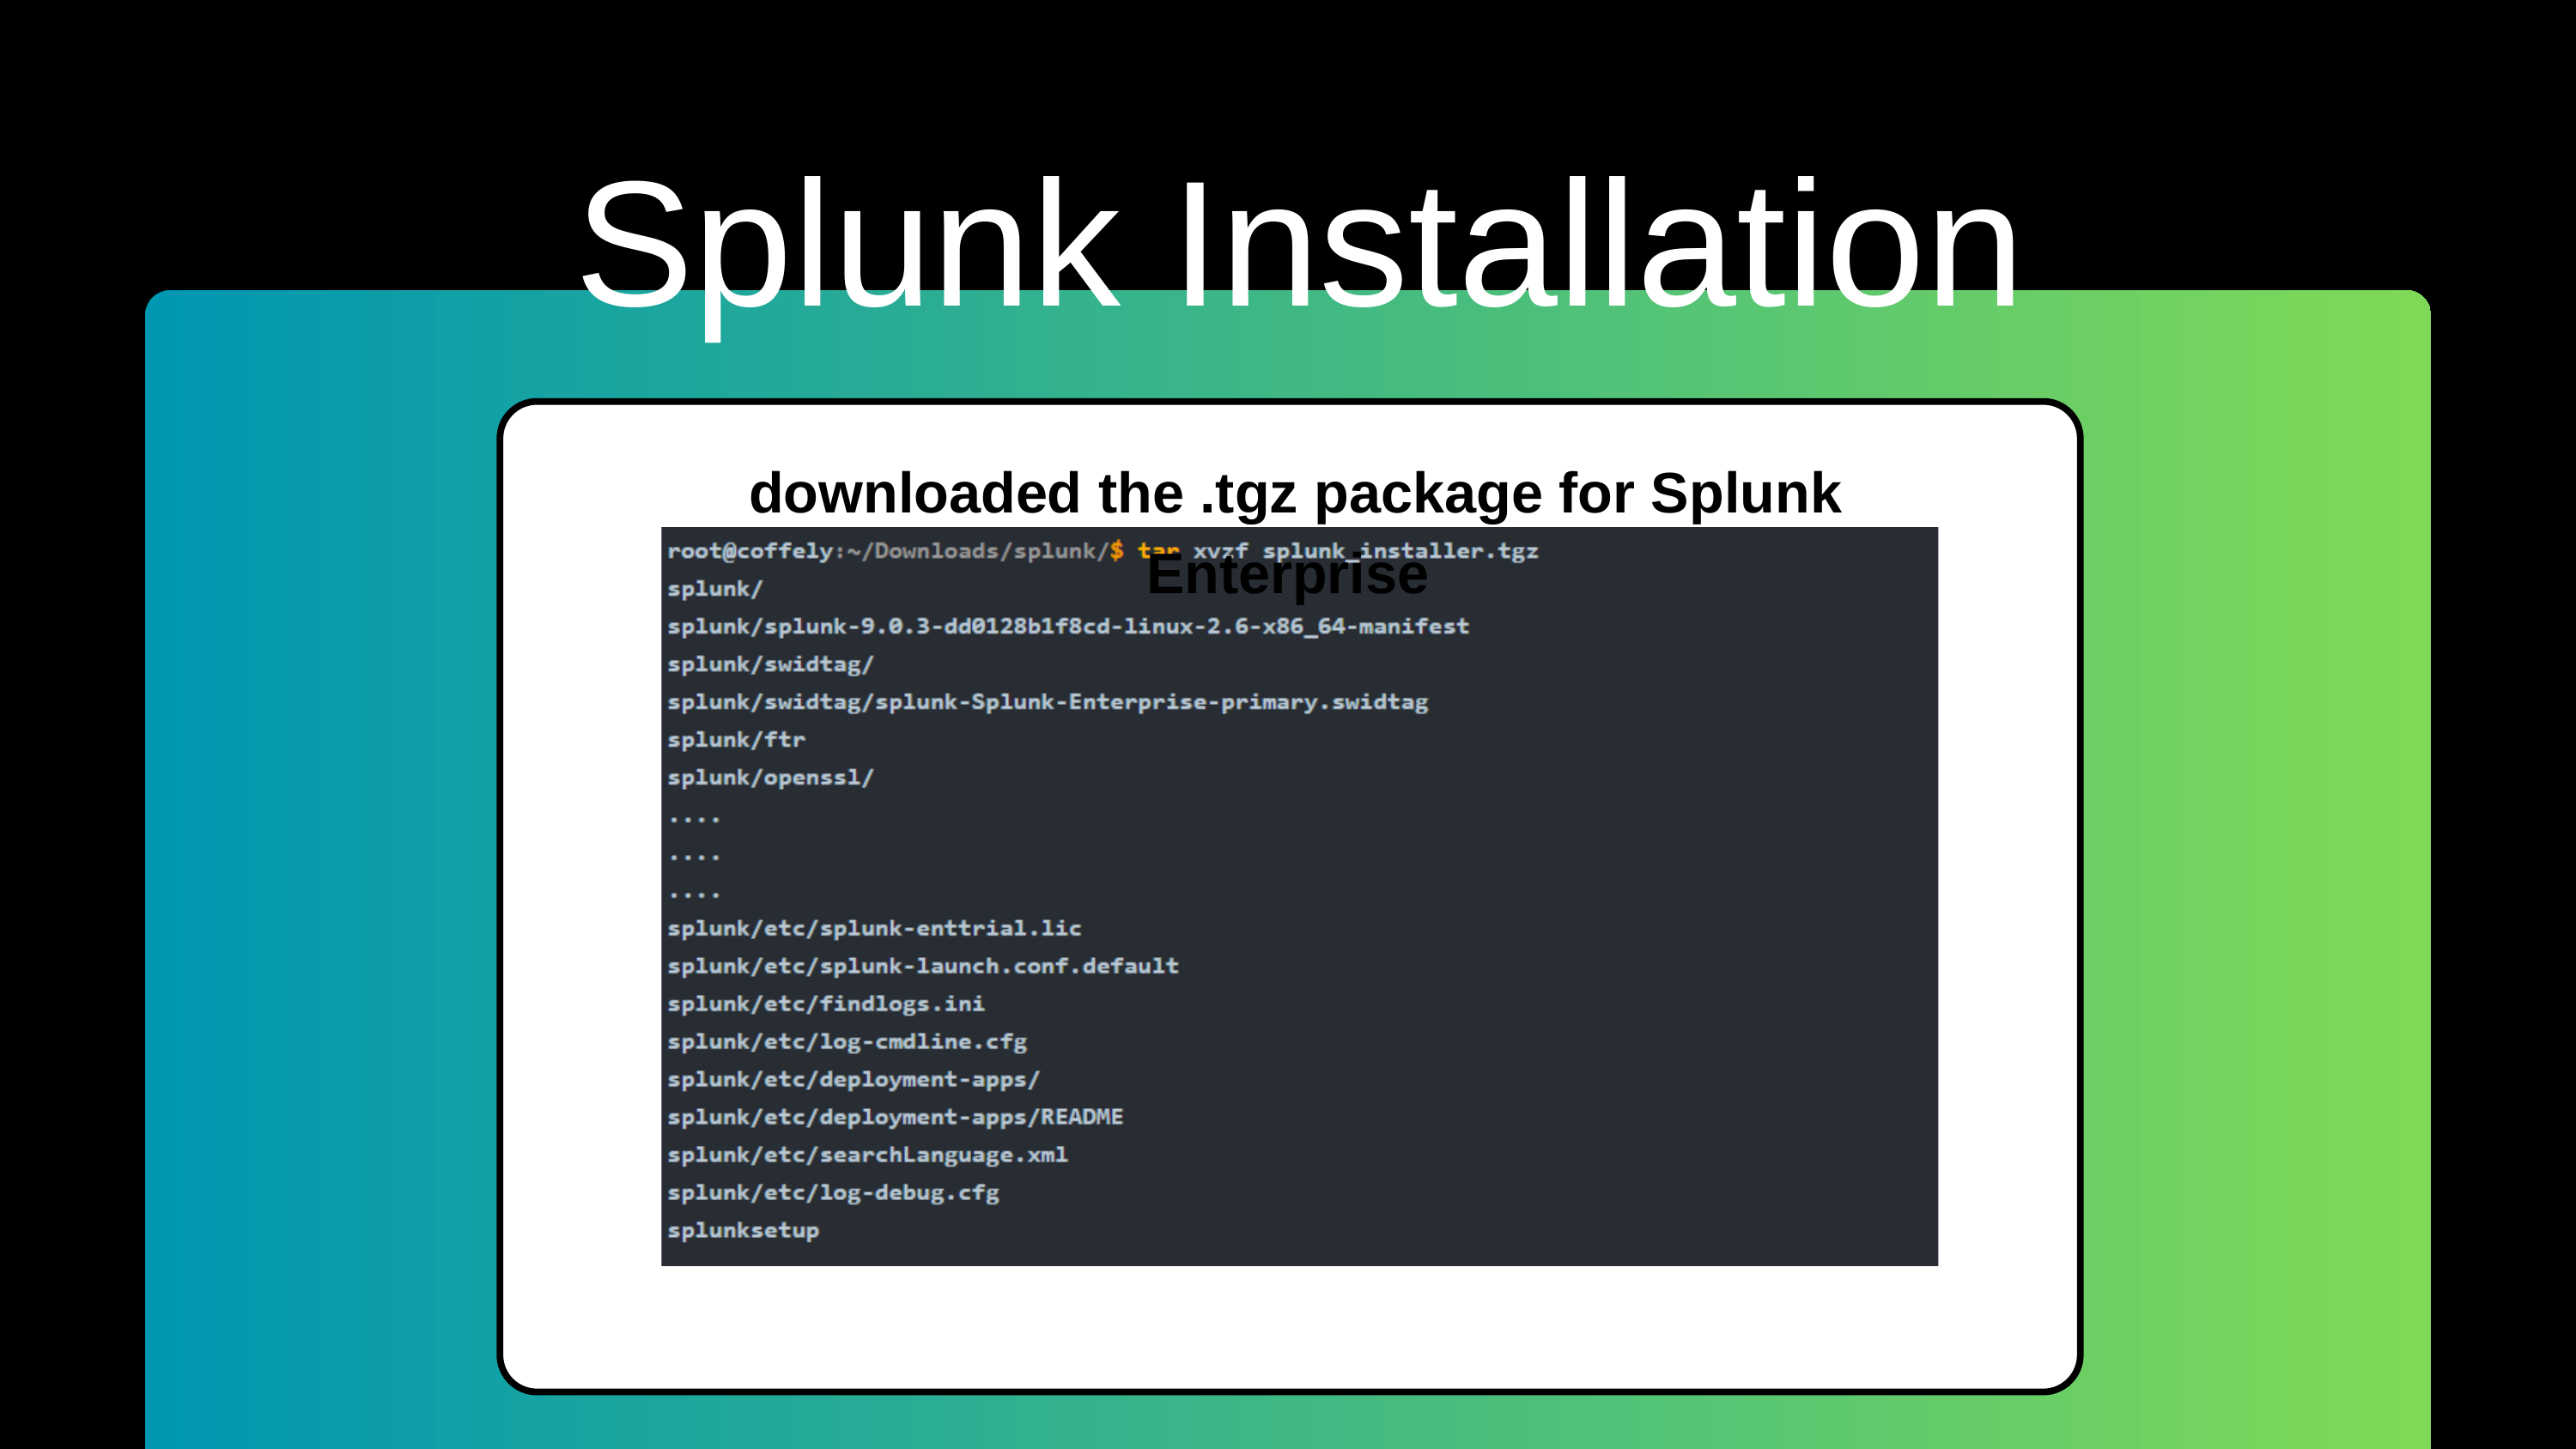

Splunk Installation

 downloaded the .tgz package for Splunk Enterprise